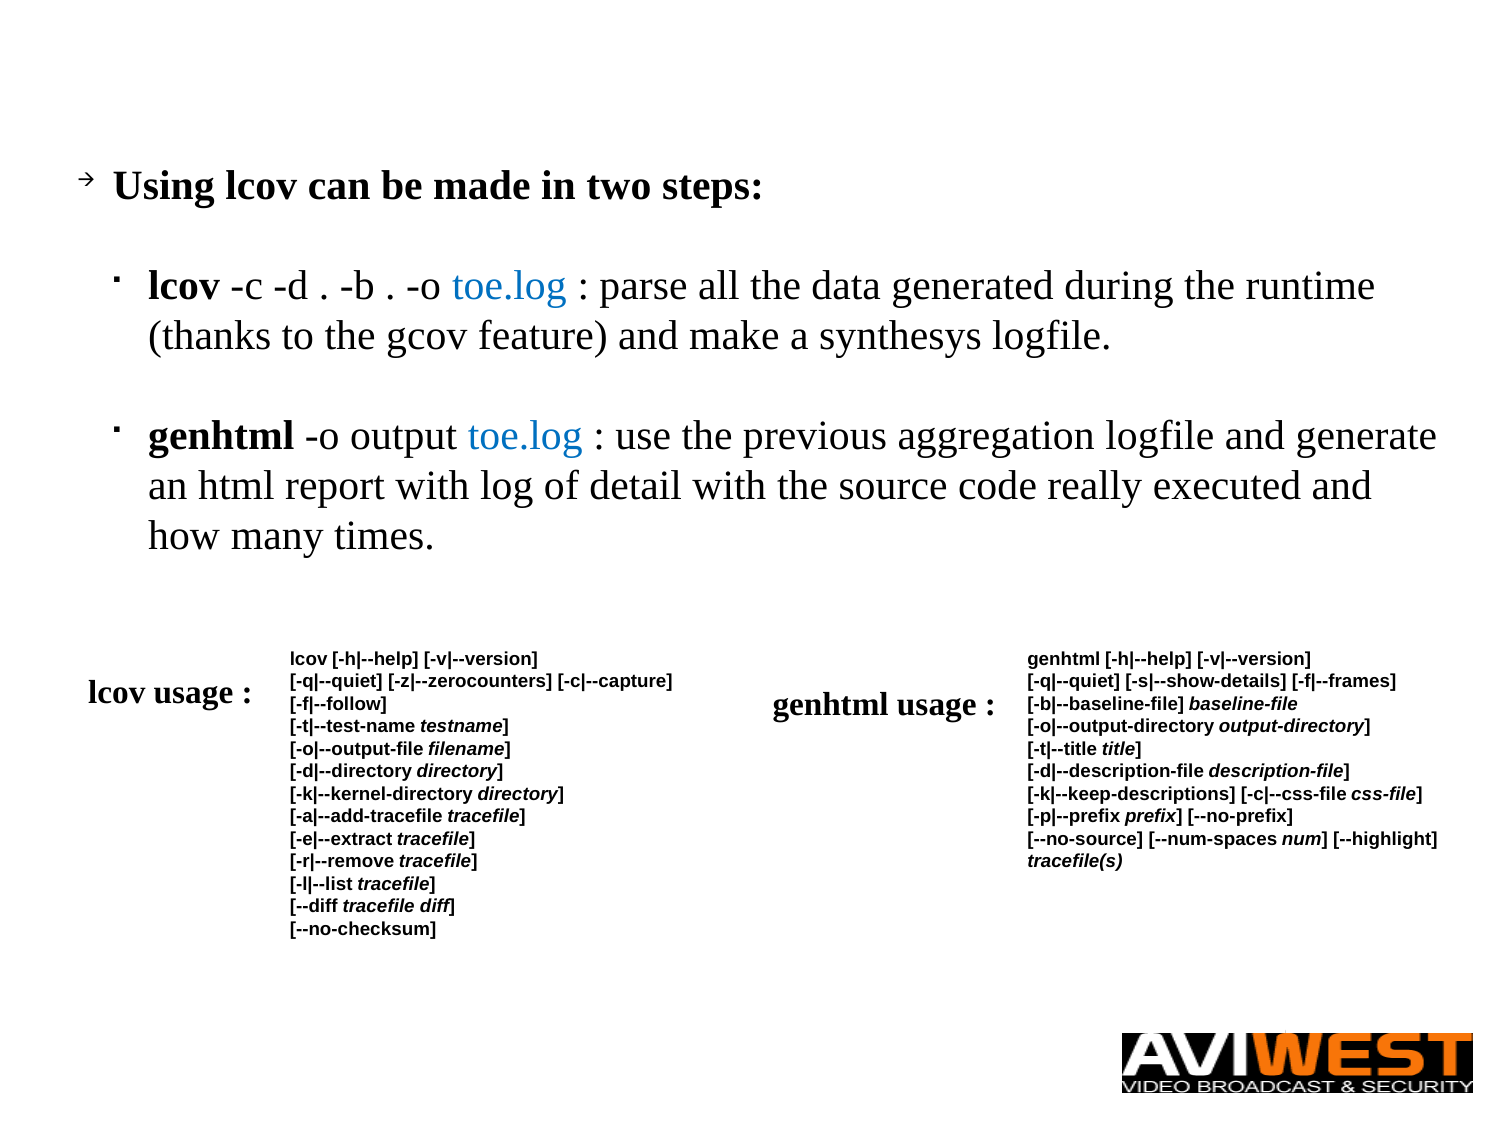

Using lcov can be made in two steps:

lcov -c -d . -b . -o toe.log : parse all the data generated during the runtime (thanks to the gcov feature) and make a synthesys logfile.

genhtml -o output toe.log : use the previous aggregation logfile and generate an html report with log of detail with the source code really executed and how many times.
genhtml [-h|--help] [-v|--version]
[-q|--quiet] [-s|--show-details] [-f|--frames]
[-b|--baseline-file] baseline-file
[-o|--output-directory output-directory]
[-t|--title title]
[-d|--description-file description-file]
[-k|--keep-descriptions] [-c|--css-file css-file]
[-p|--prefix prefix] [--no-prefix]
[--no-source] [--num-spaces num] [--highlight]
tracefile(s)
lcov [-h|--help] [-v|--version]
[-q|--quiet] [-z|--zerocounters] [-c|--capture]
[-f|--follow]
[-t|--test-name testname]
[-o|--output-file filename]
[-d|--directory directory]
[-k|--kernel-directory directory]
[-a|--add-tracefile tracefile]
[-e|--extract tracefile]
[-r|--remove tracefile]
[-l|--list tracefile]
[--diff tracefile diff]
[--no-checksum]
lcov usage :
genhtml usage :